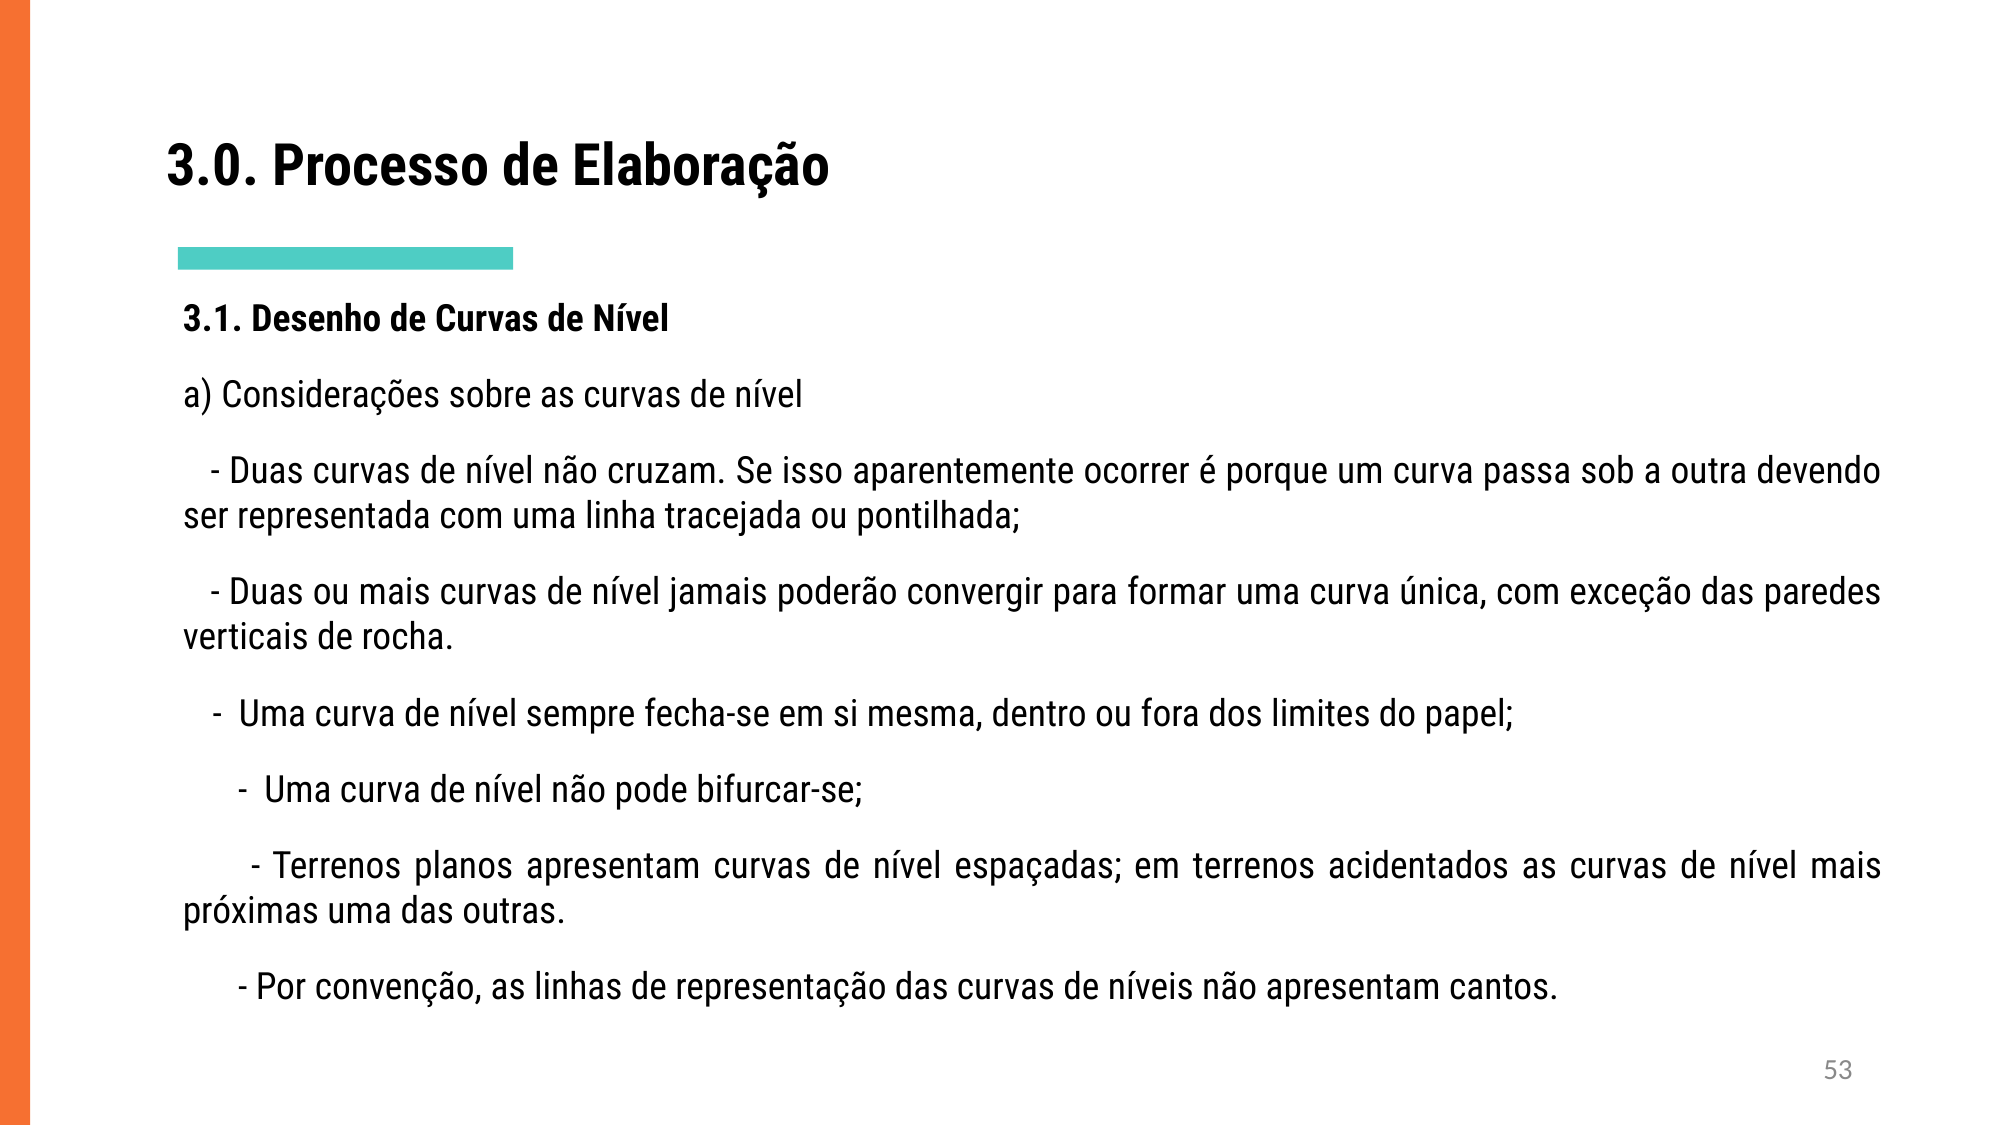

# 3.0. Processo de Elaboração
3.1. Desenho de Curvas de Nível
a) Considerações sobre as curvas de nível
   - Duas curvas de nível não cruzam. Se isso aparentemente ocorrer é porque um curva passa sob a outra devendo ser representada com uma linha tracejada ou pontilhada;
   - Duas ou mais curvas de nível jamais poderão convergir para formar uma curva única, com exceção das paredes verticais de rocha.
-  Uma curva de nível sempre fecha-se em si mesma, dentro ou fora dos limites do papel;
   -  Uma curva de nível não pode bifurcar-se;
   - Terrenos planos apresentam curvas de nível espaçadas; em terrenos acidentados as curvas de nível mais próximas uma das outras.
   - Por convenção, as linhas de representação das curvas de níveis não apresentam cantos.
53